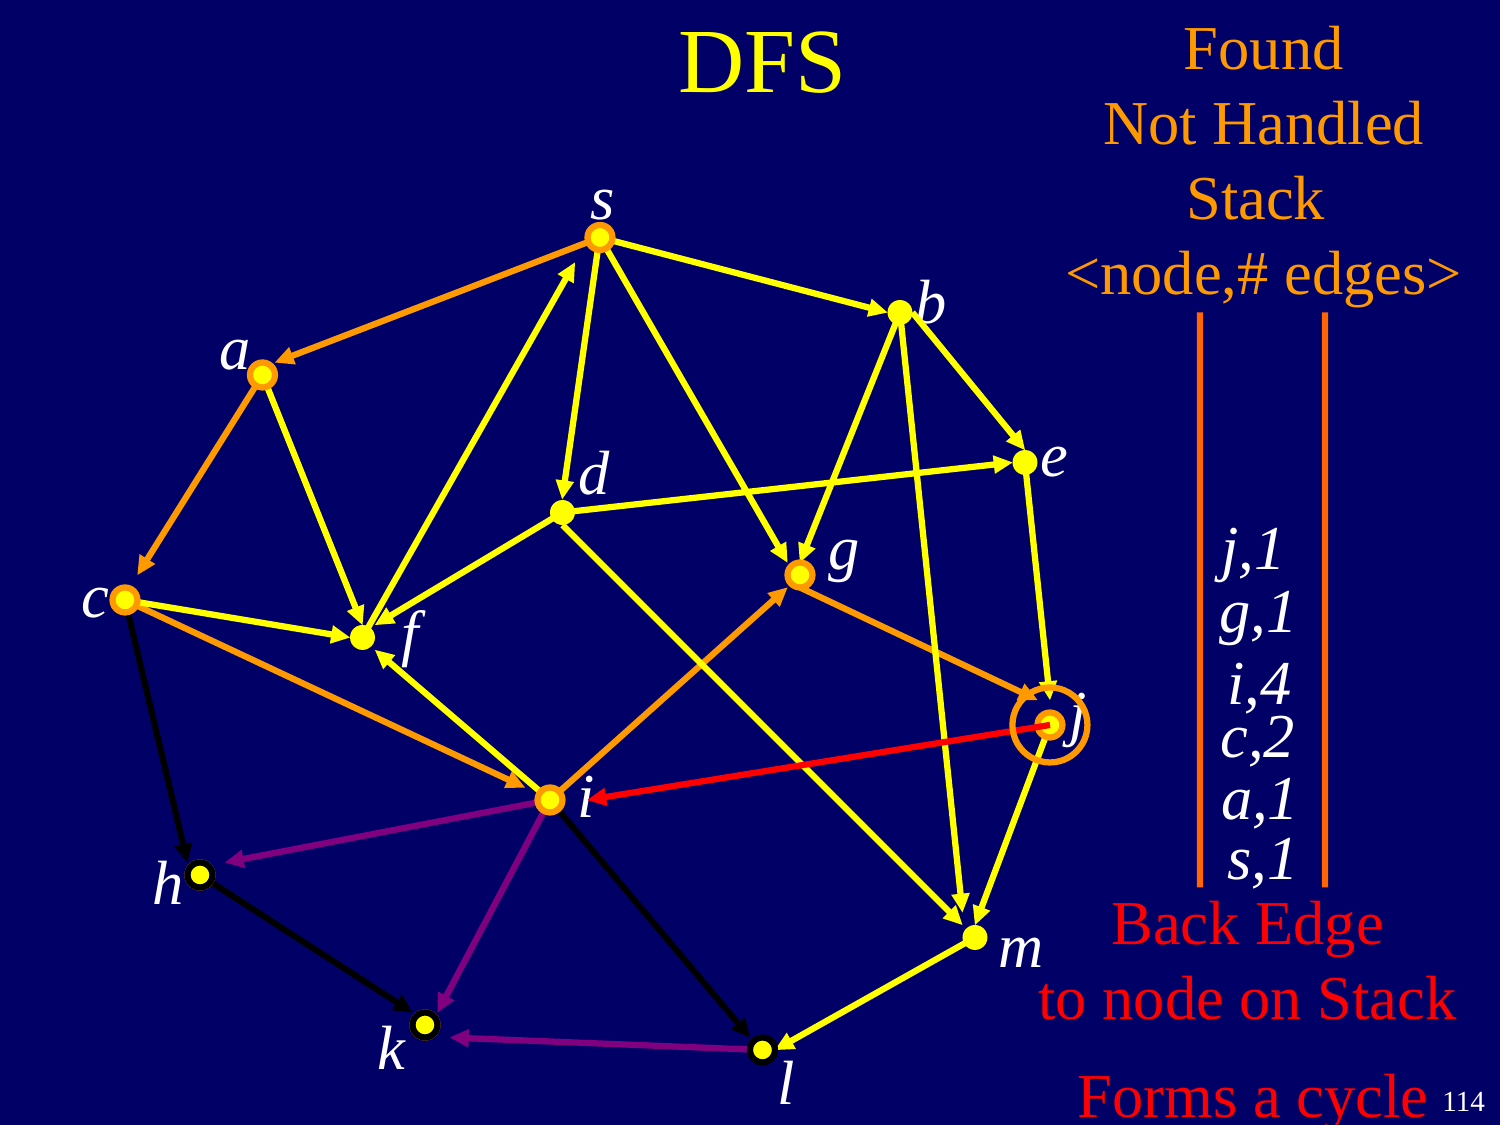

Found
Not Handled
Stack
<node,# edges>
# DFS
s

b

a

e
d

g
j,1

c

g,1
f

i,4

j

c,2

i
a,1

s,1
h

Back Edge
to node on Stack
m

k

l

Forms a cycle